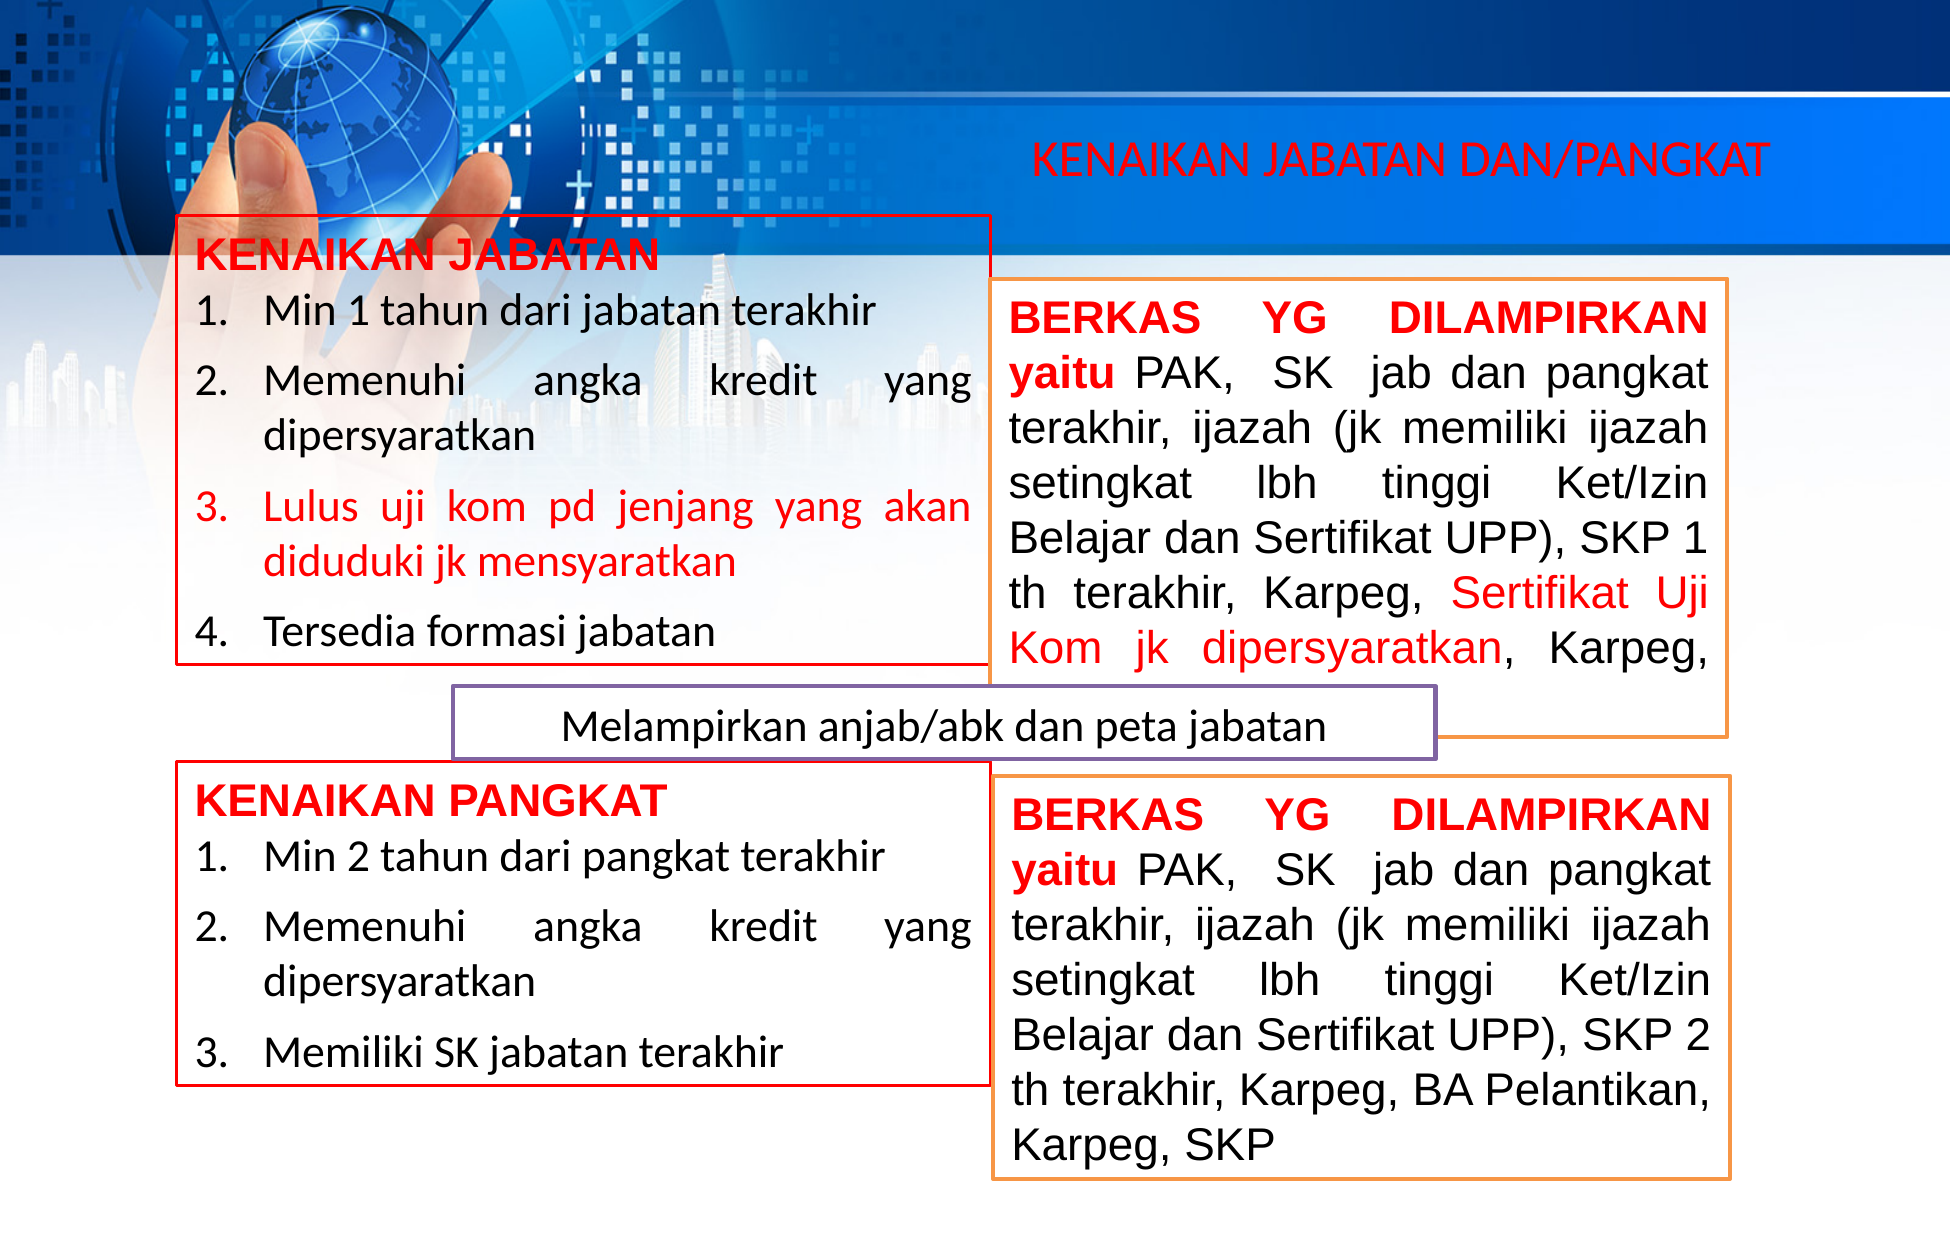

# KENAIKAN JABATAN DAN/PANGKAT
KENAIKAN JABATAN
Min 1 tahun dari jabatan terakhir
Memenuhi angka kredit yang dipersyaratkan
Lulus uji kom pd jenjang yang akan diduduki jk mensyaratkan
Tersedia formasi jabatan
BERKAS YG DILAMPIRKAN yaitu PAK,  SK  jab dan pangkat terakhir, ijazah (jk memiliki ijazah setingkat lbh tinggi Ket/Izin Belajar dan Sertifikat UPP), SKP 1 th terakhir, Karpeg, Sertifikat Uji Kom jk dipersyaratkan, Karpeg, SKP
Melampirkan anjab/abk dan peta jabatan
KENAIKAN PANGKAT
Min 2 tahun dari pangkat terakhir
Memenuhi angka kredit yang dipersyaratkan
Memiliki SK jabatan terakhir
BERKAS YG DILAMPIRKAN yaitu PAK,  SK  jab dan pangkat terakhir, ijazah (jk memiliki ijazah setingkat lbh tinggi Ket/Izin Belajar dan Sertifikat UPP), SKP 2 th terakhir, Karpeg, BA Pelantikan, Karpeg, SKP